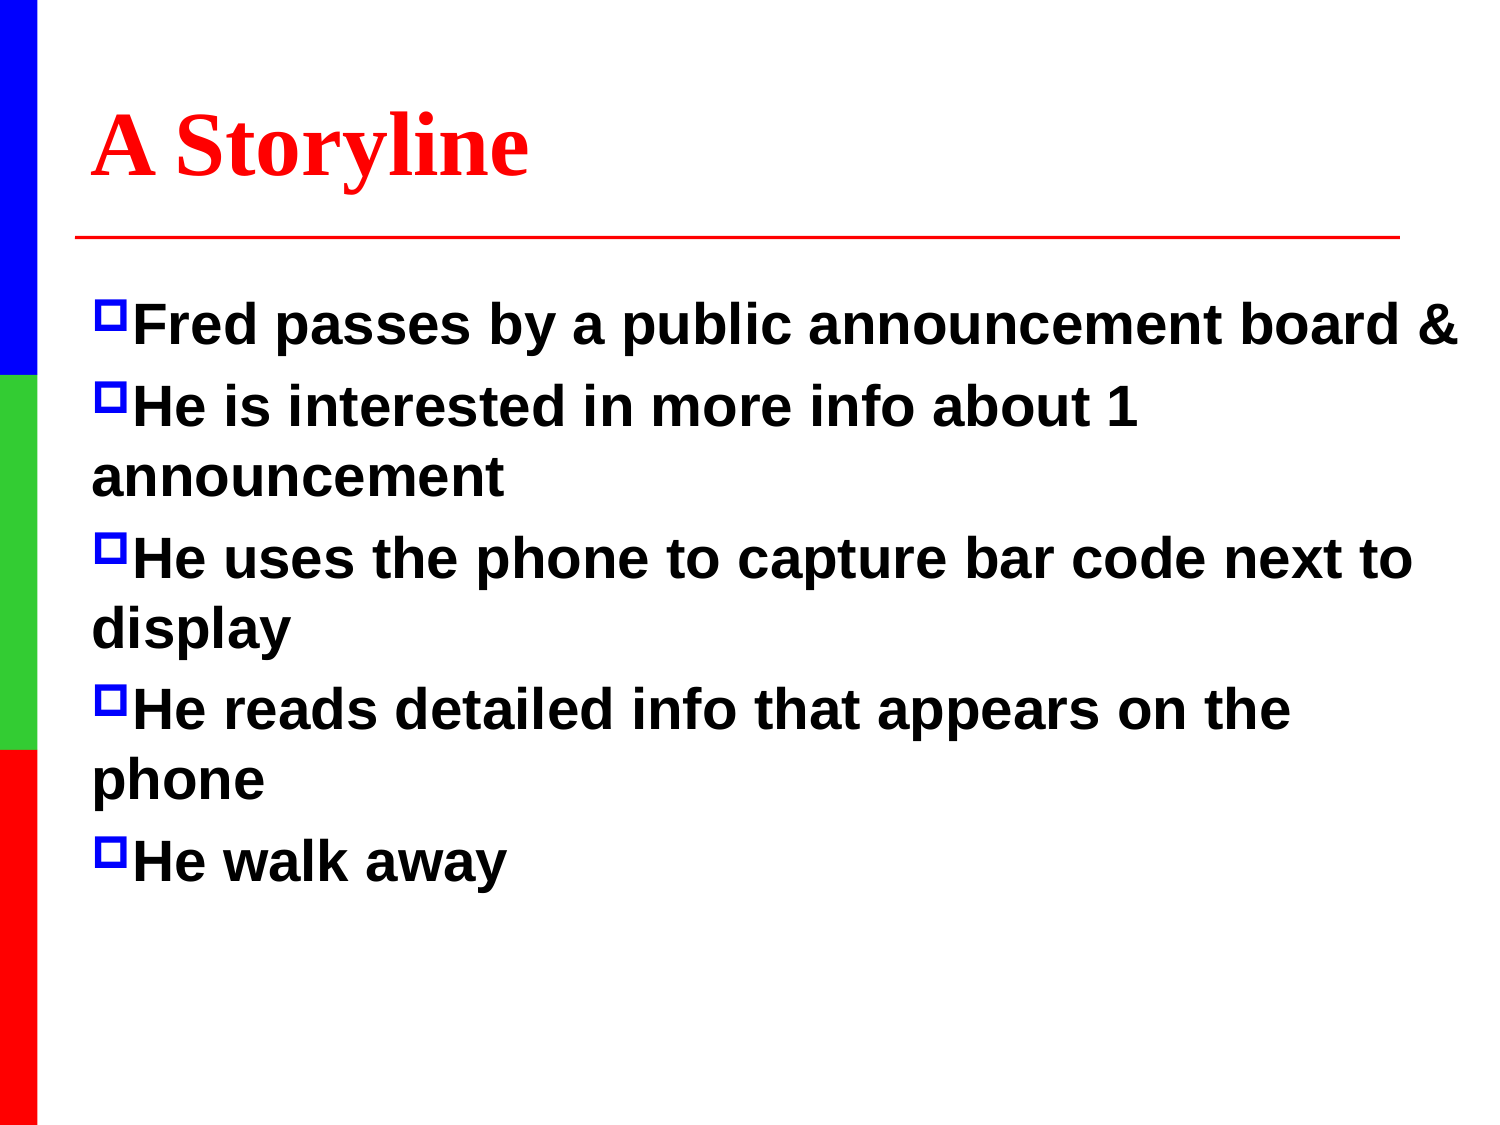

A Storyline
Fred passes by a public announcement board &
He is interested in more info about 1 announcement
He uses the phone to capture bar code next to display
He reads detailed info that appears on the phone
He walk away